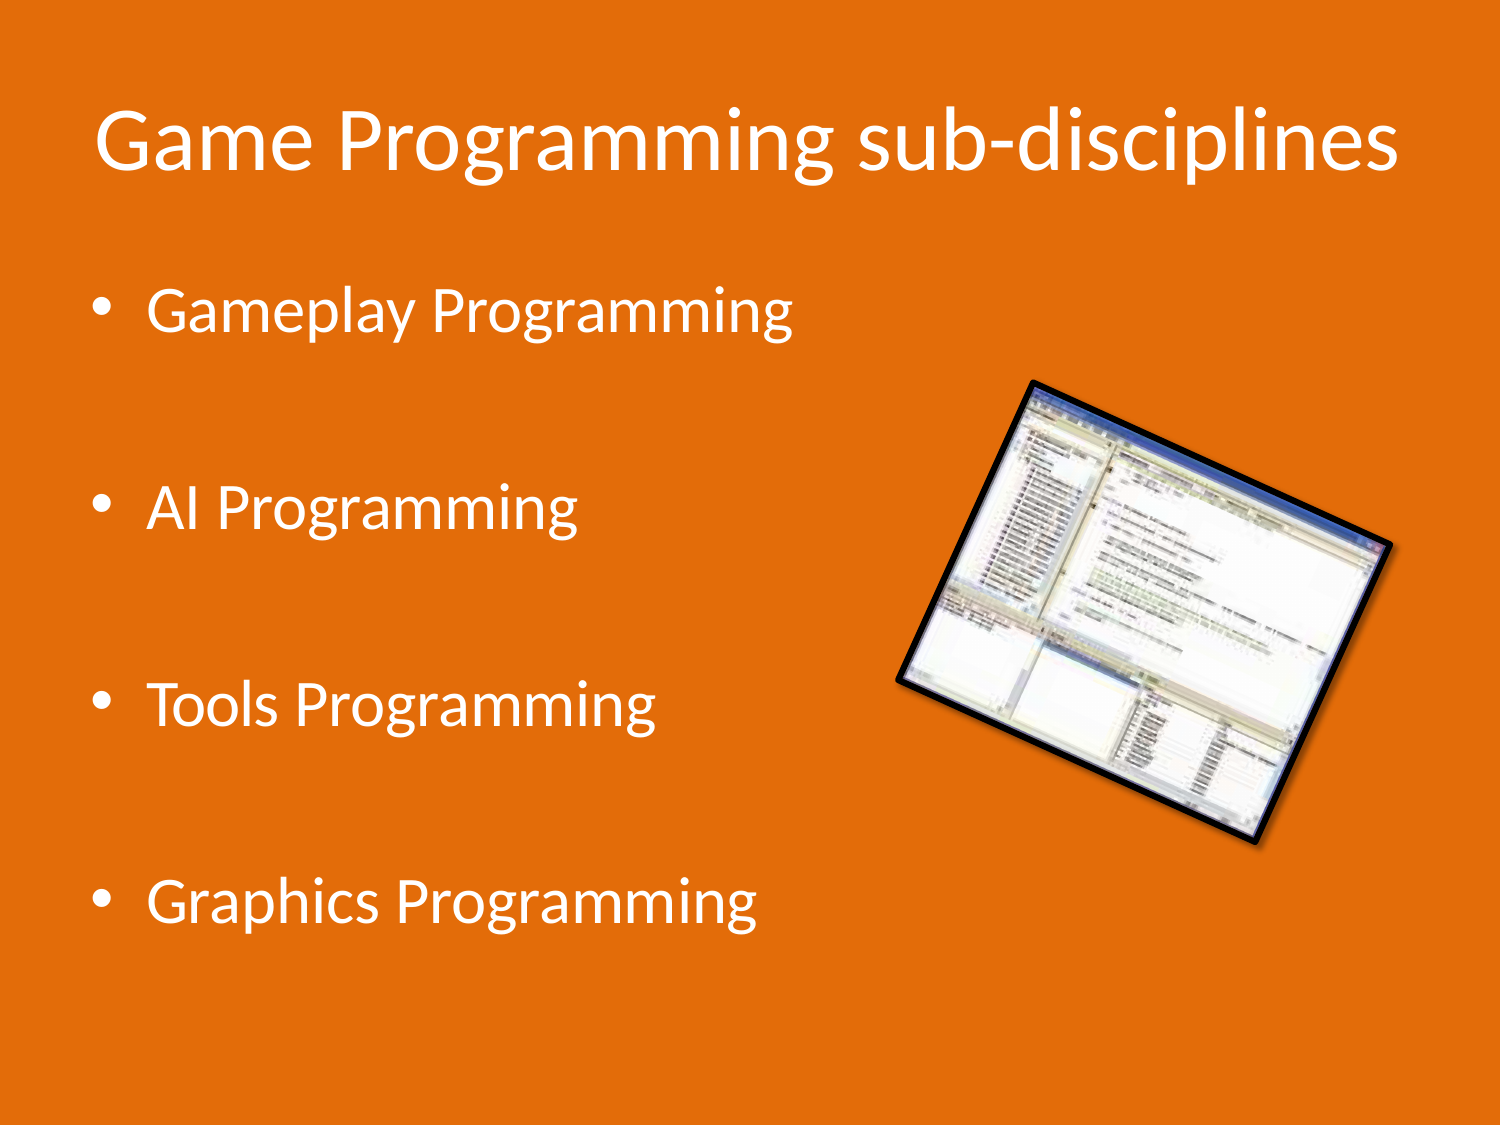

# Game Programming sub-disciplines
Gameplay Programming

AI Programming

Tools Programming

Graphics Programming